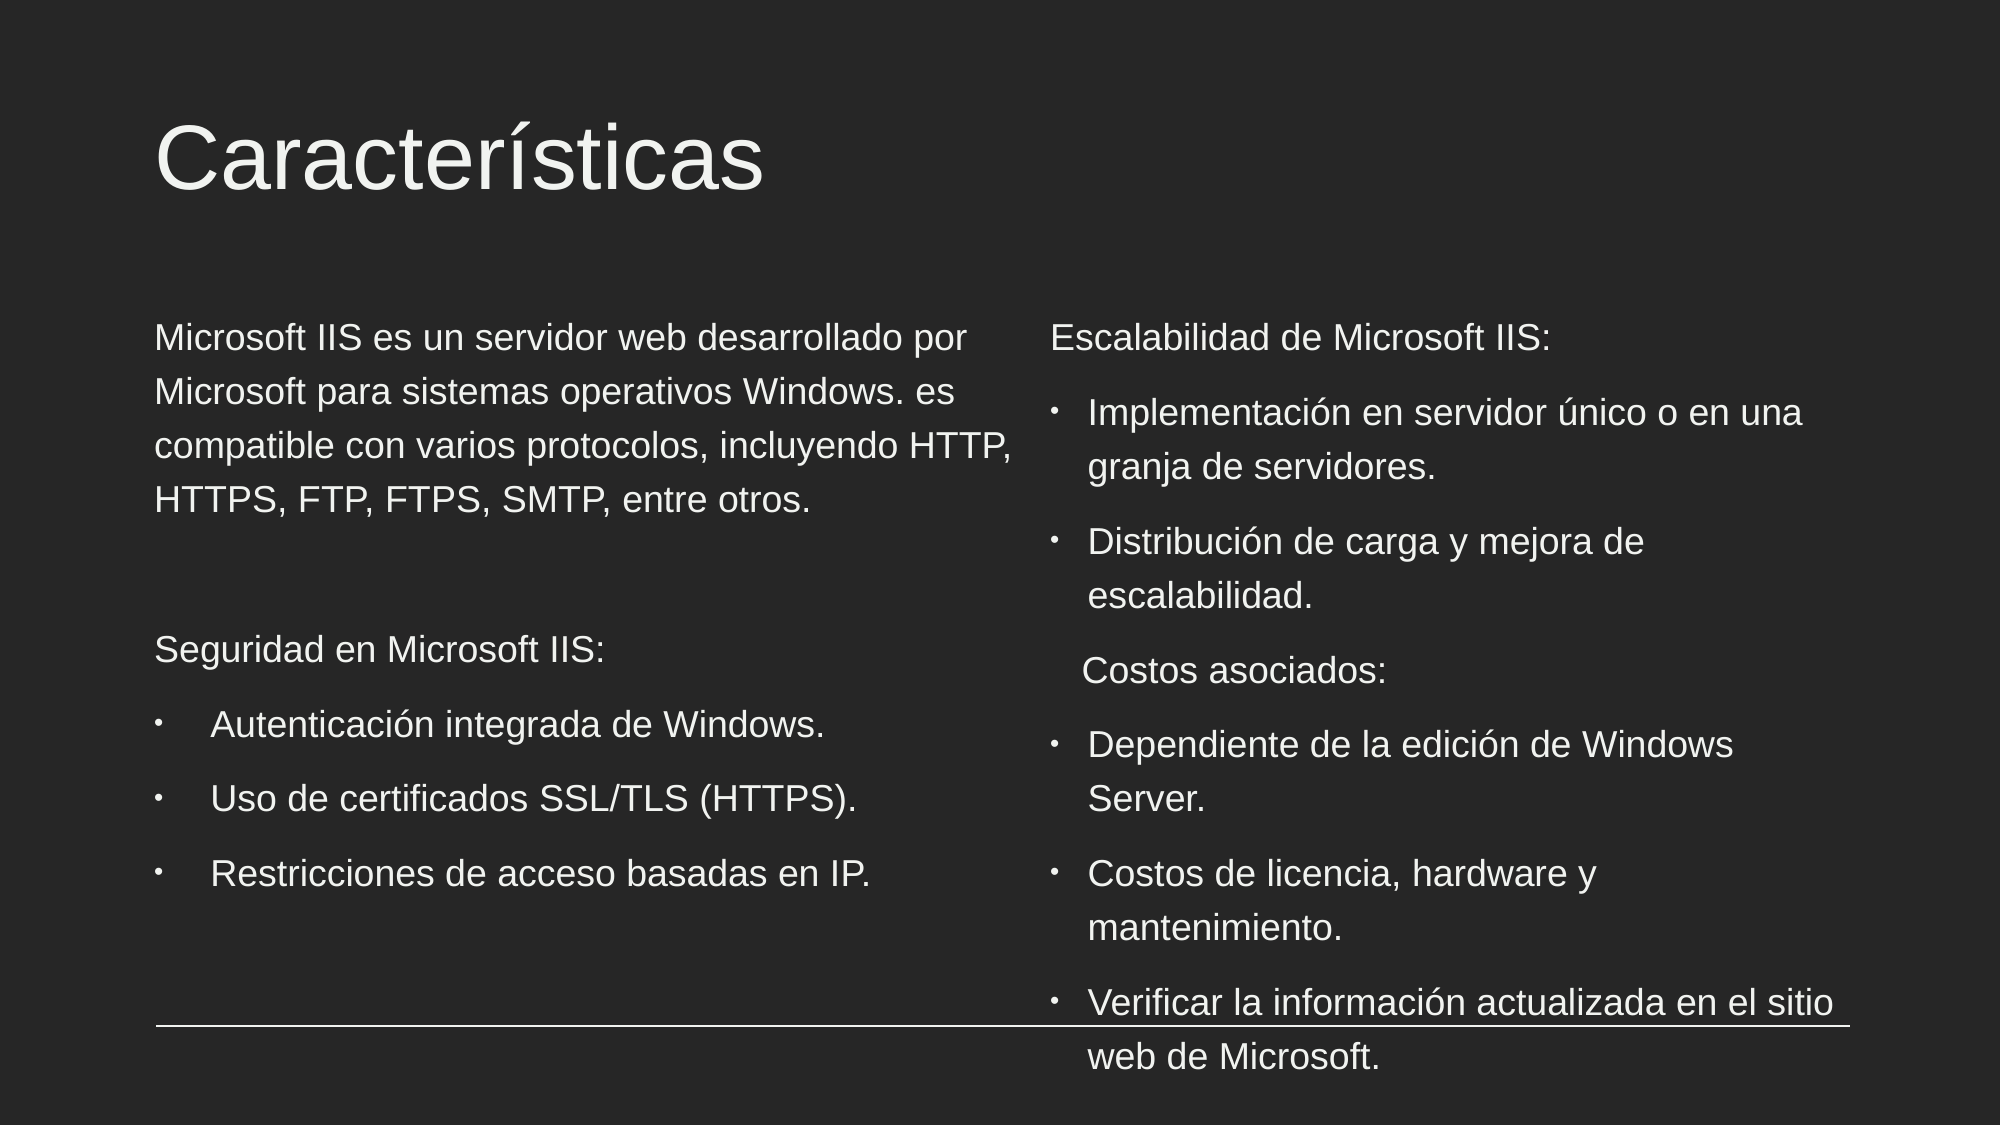

# Características
Microsoft IIS es un servidor web desarrollado por Microsoft para sistemas operativos Windows. es compatible con varios protocolos, incluyendo HTTP, HTTPS, FTP, FTPS, SMTP, entre otros.

Seguridad en Microsoft IIS:
Autenticación integrada de Windows.
Uso de certificados SSL/TLS (HTTPS).
Restricciones de acceso basadas en IP.

Escalabilidad de Microsoft IIS:
Implementación en servidor único o en una granja de servidores.
Distribución de carga y mejora de escalabilidad.
   Costos asociados:
Dependiente de la edición de Windows Server.
Costos de licencia, hardware y mantenimiento.
Verificar la información actualizada en el sitio web de Microsoft.